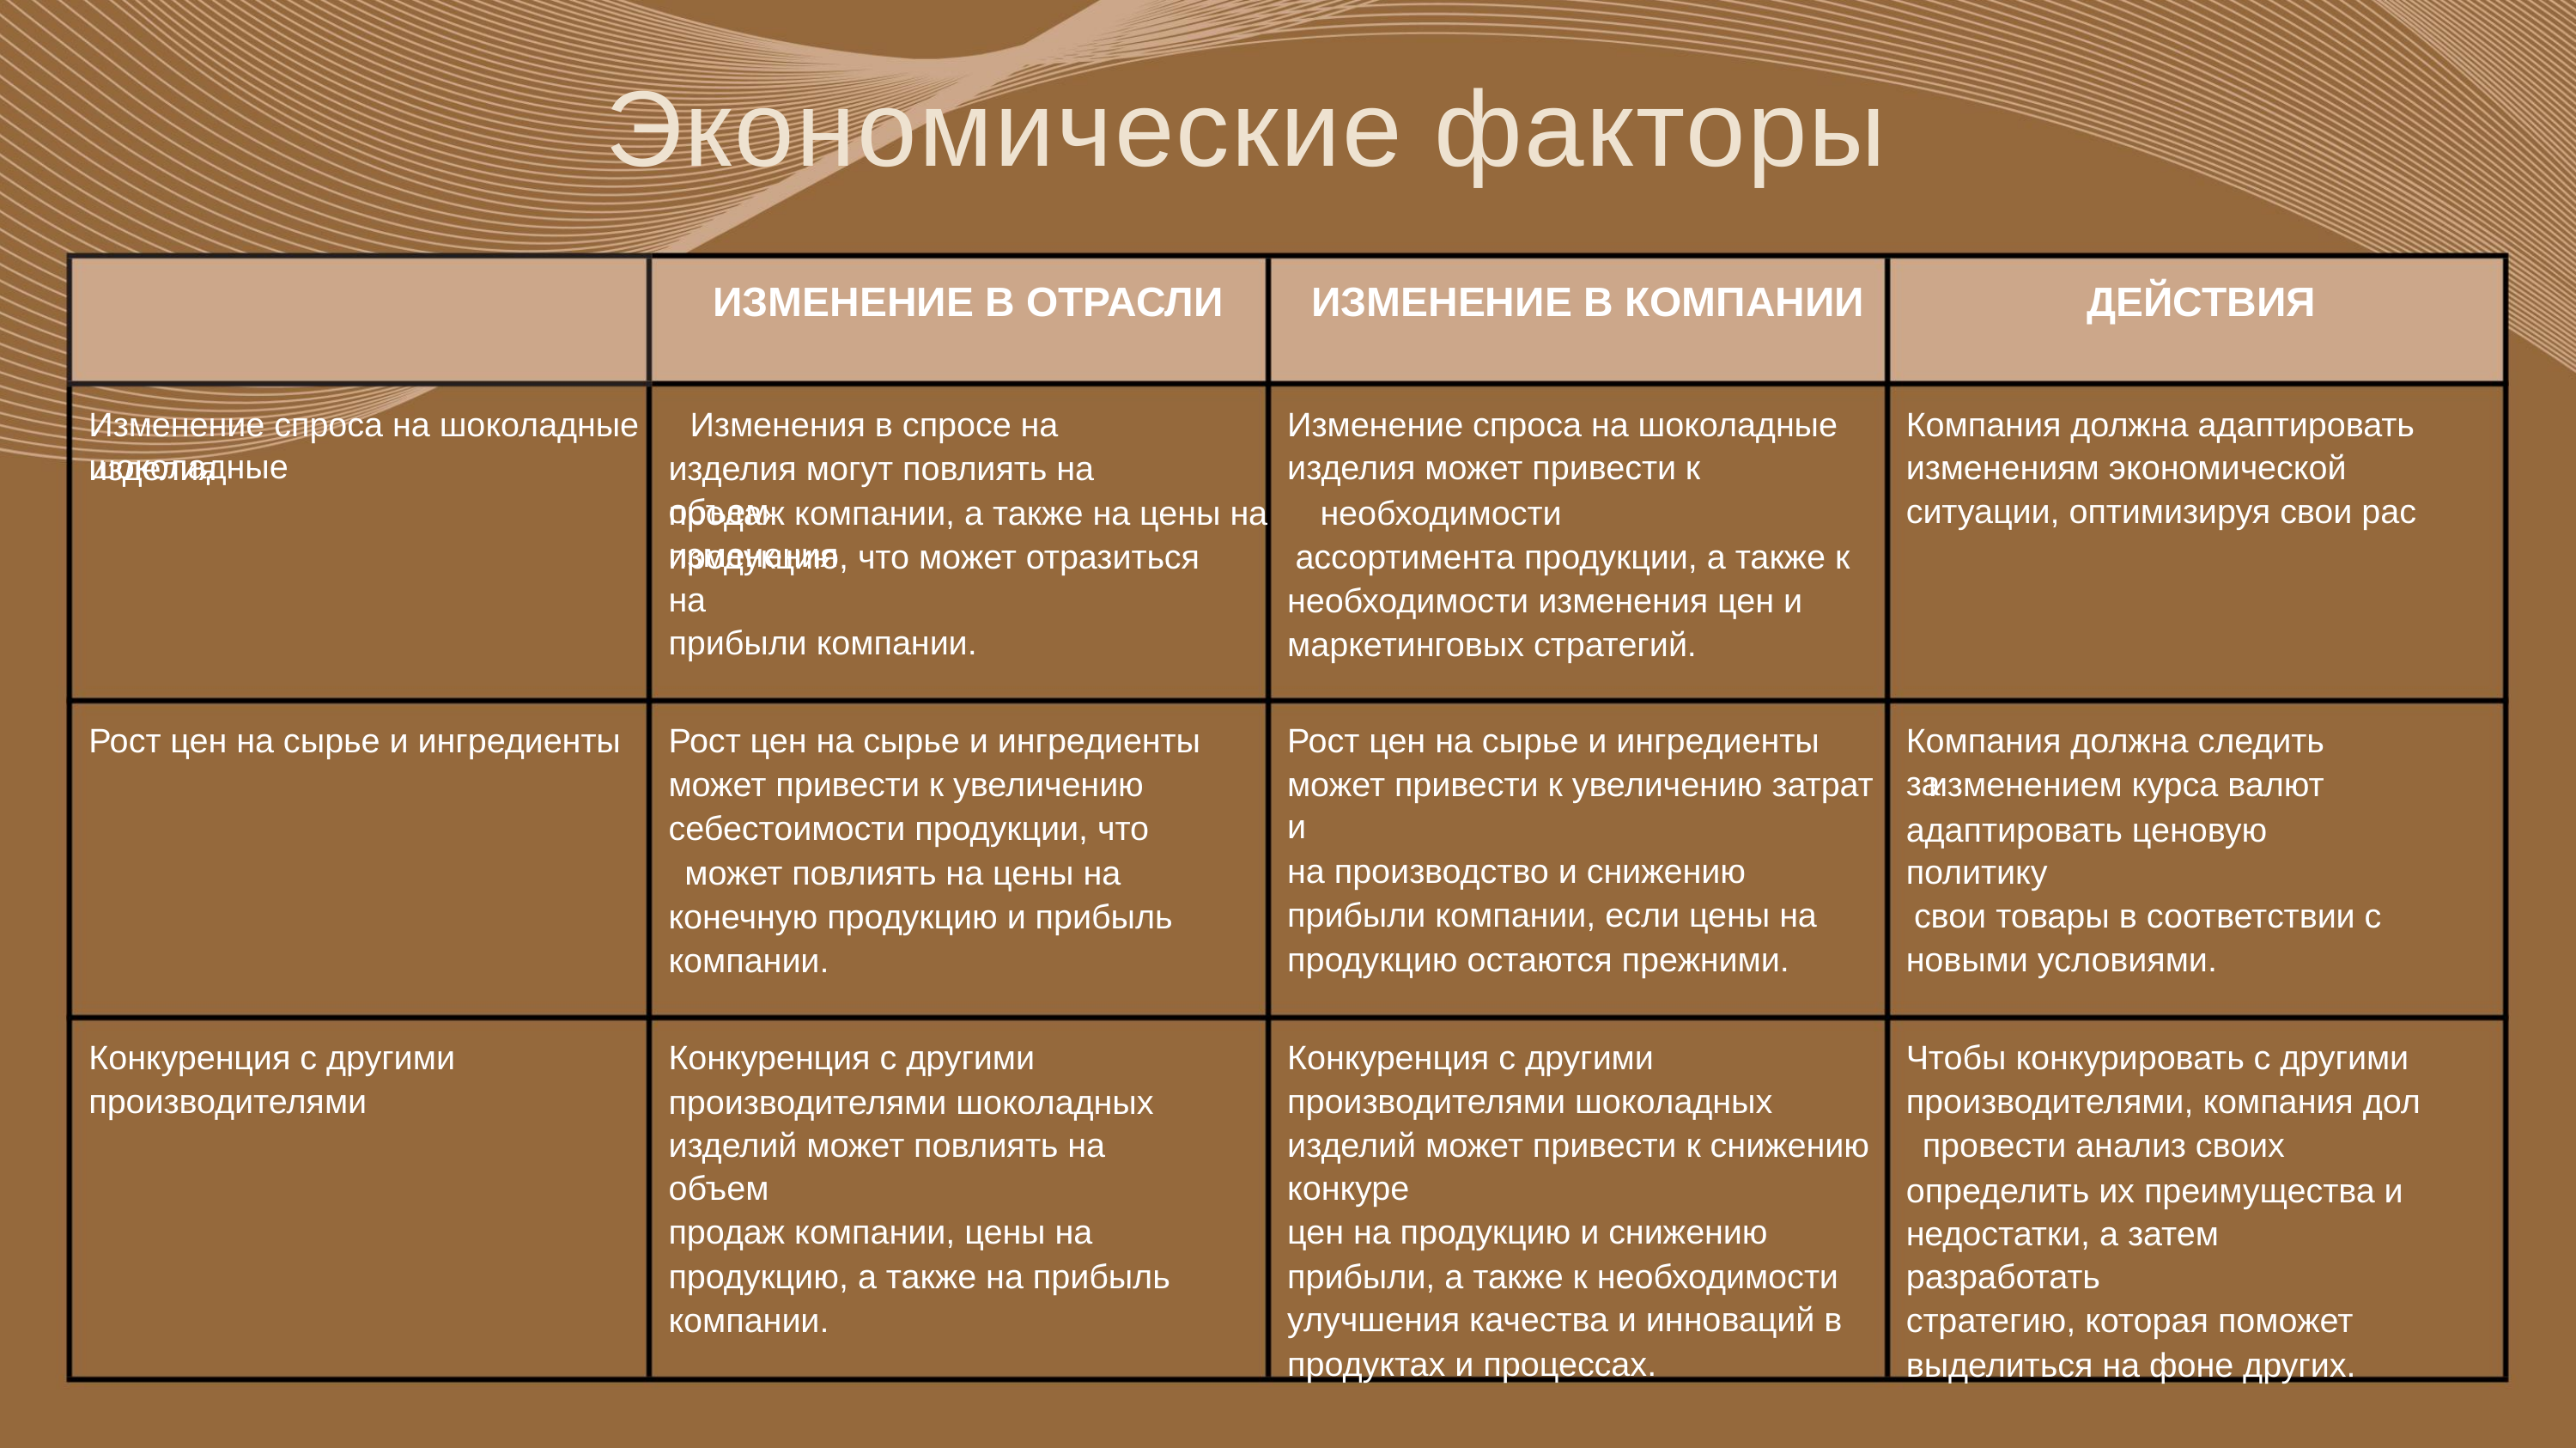

Экономические факторы
ИЗМЕНЕНИЕ В ОТРАСЛИ
ИЗМЕНЕНИЕ В КОМПАНИИ
ДЕЙСТВИЯ
Изменение спроса на шоколадные Изменения в спросе на шоколадные
Изменение спроса на шоколадные
изделия может привести к
Компания должна адаптировать
изменениям экономической
ситуации, оптимизируя свои рас
изделия
изделия могут повлиять на объем
продаж компании, а также на цены на необходимости изменения
продукцию, что может отразиться на
прибыли компании.
ассортимента продукции, а также к
необходимости изменения цен и
маркетинговых стратегий.
Рост цен на сырье и ингредиенты
Рост цен на сырье и ингредиенты
может привести к увеличению
себестоимости продукции, что
может повлиять на цены на
конечную продукцию и прибыль
компании.
Рост цен на сырье и ингредиенты
может привести к увеличению затрат изменением курса валют и
на производство и снижению
прибыли компании, если цены на
продукцию остаются прежними.
Компания должна следить за
адаптировать ценовую политику
свои товары в соответствии с
новыми условиями.
Конкуренция с другими
производителями
Конкуренция с другими
Конкуренция с другими
производителями шоколадных
изделий может привести к снижению провести анализ своих конкуре
цен на продукцию и снижению
прибыли, а также к необходимости
улучшения качества и инноваций в
продуктах и процессах.
Чтобы конкурировать с другими
производителями, компания дол
производителями шоколадных
изделий может повлиять на объем
продаж компании, цены на
продукцию, а также на прибыль
компании.
определить их преимущества и
недостатки, а затем разработать
стратегию, которая поможет
выделиться на фоне других.